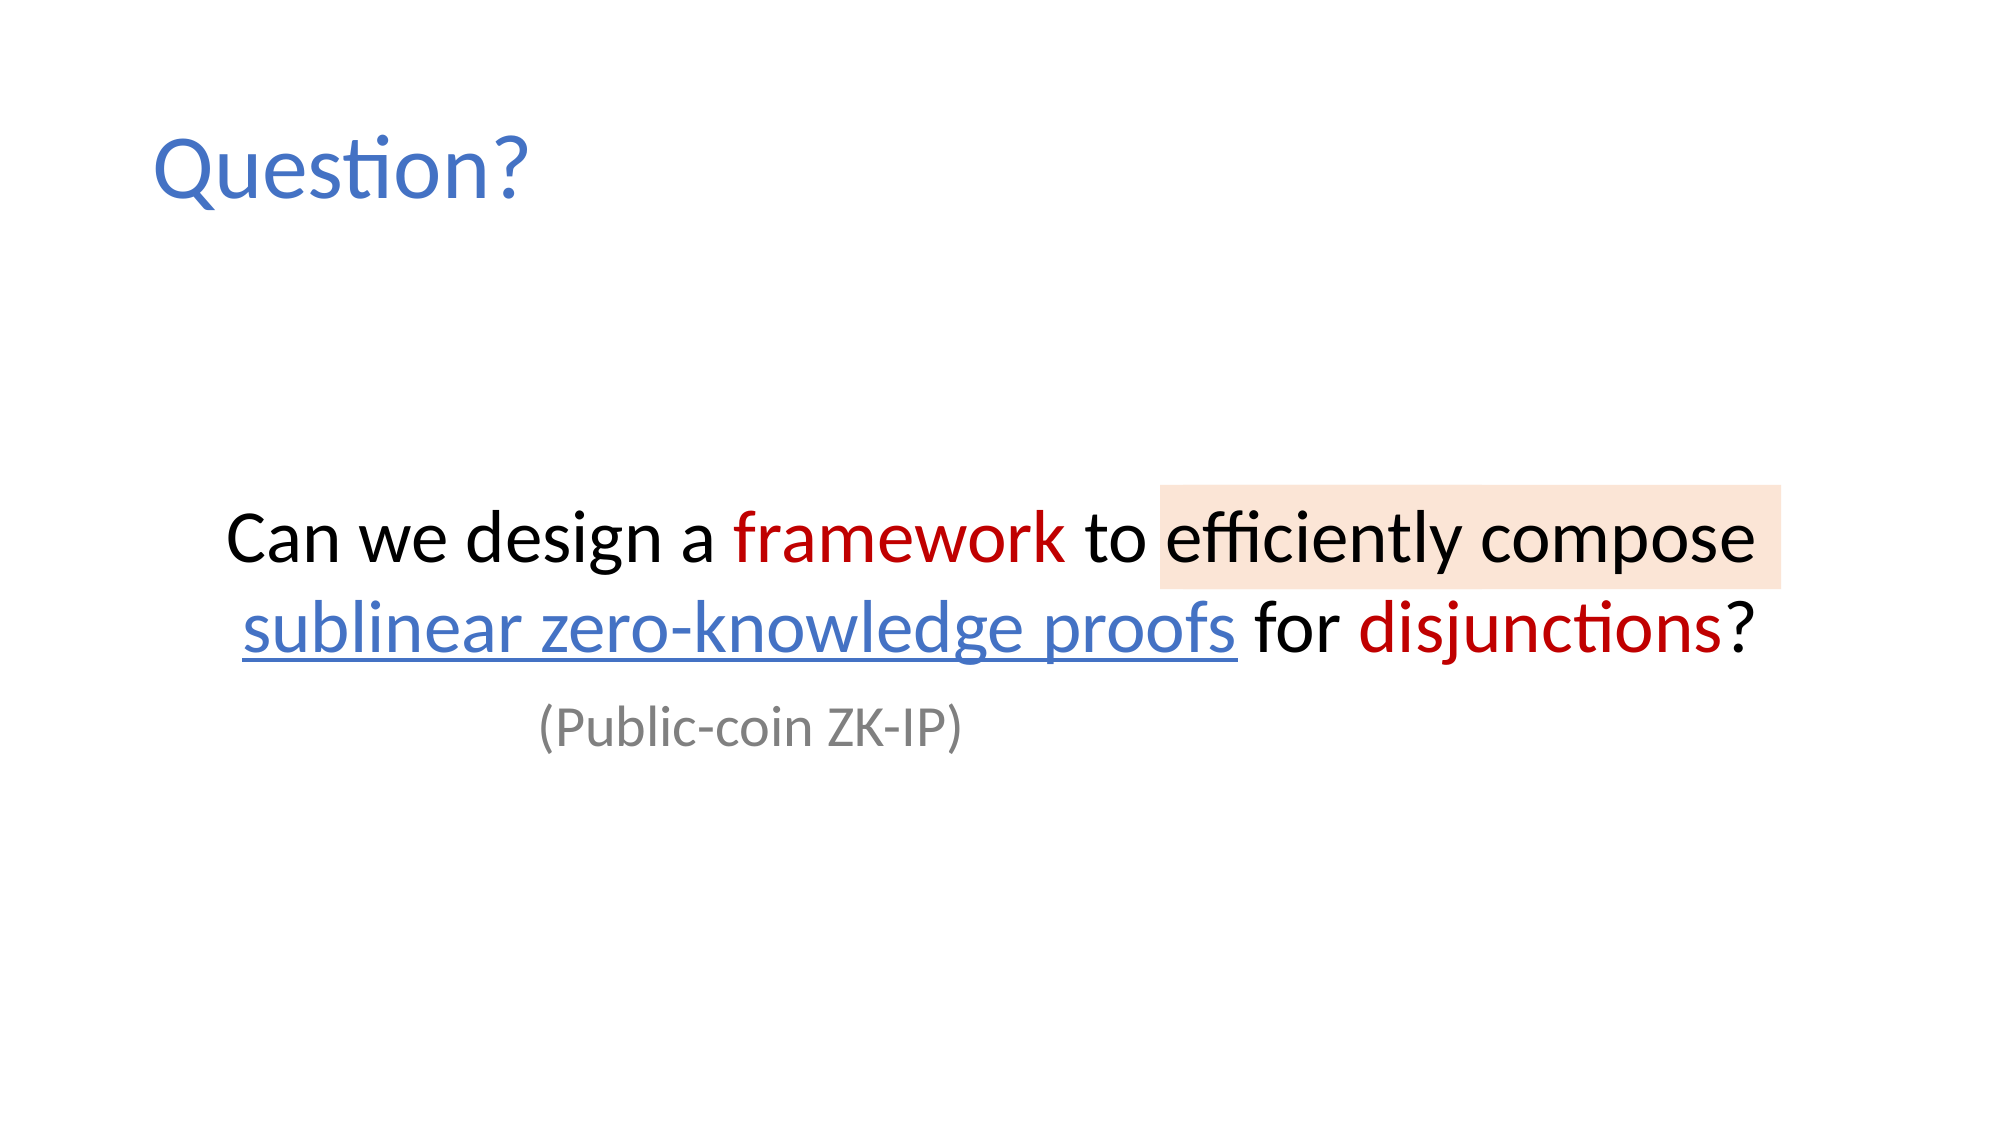

# Question?
Can we design a framework to efficiently compose
sublinear zero-knowledge proofs for disjunctions?

(Public-coin ZK-IP)